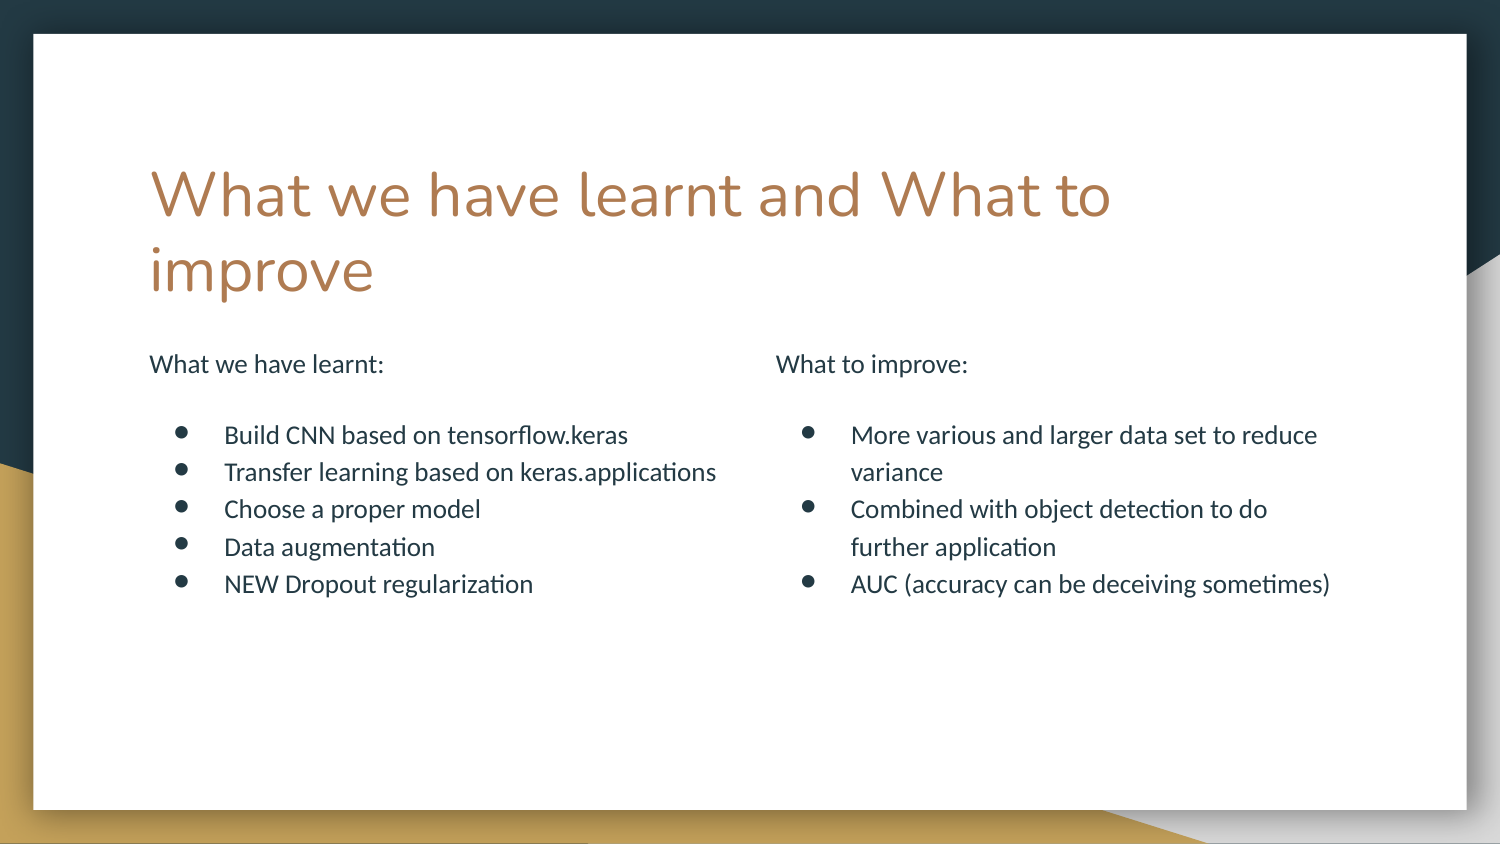

# What we have learnt and What to improve
What we have learnt:
Build CNN based on tensorflow.keras
Transfer learning based on keras.applications
Choose a proper model
Data augmentation
NEW Dropout regularization
What to improve:
More various and larger data set to reduce variance
Combined with object detection to do further application
AUC (accuracy can be deceiving sometimes)